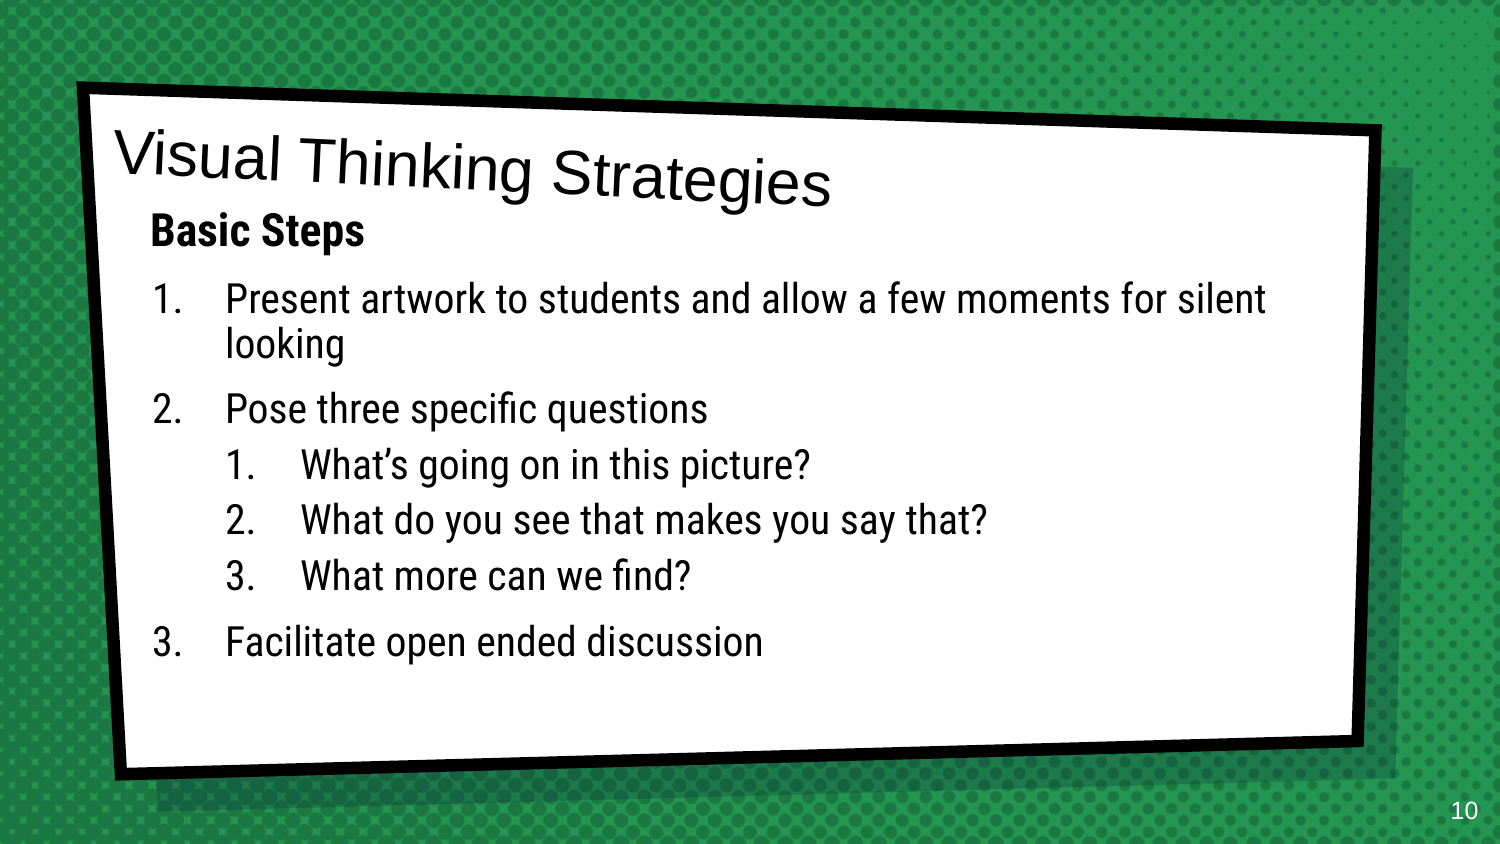

# Visual Thinking Strategies
Basic Steps
Present artwork to students and allow a few moments for silent looking
Pose three specific questions
What’s going on in this picture?
What do you see that makes you say that?
What more can we find?
Facilitate open ended discussion
10